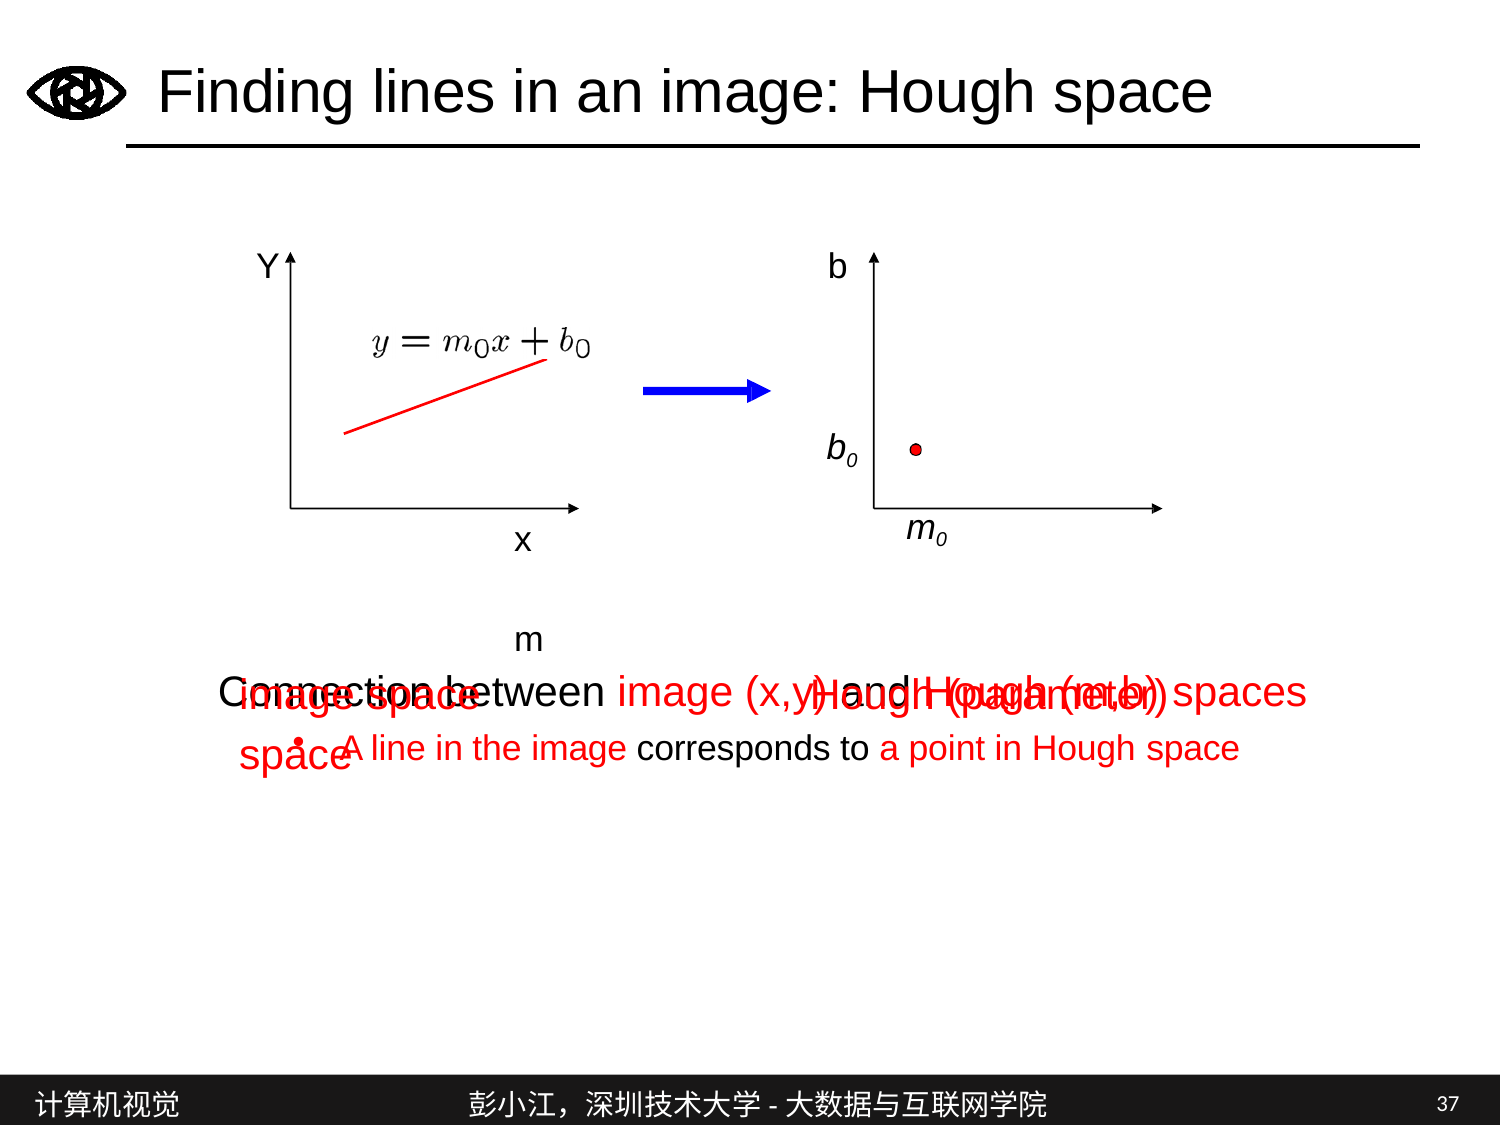

# Finding lines in an image: Hough space
Y                                                         b

b0

m0

x	m
image space	Hough (parameter) space
Connection between image (x,y) and Hough (m,b) spaces
A line in the image corresponds to a point in Hough space